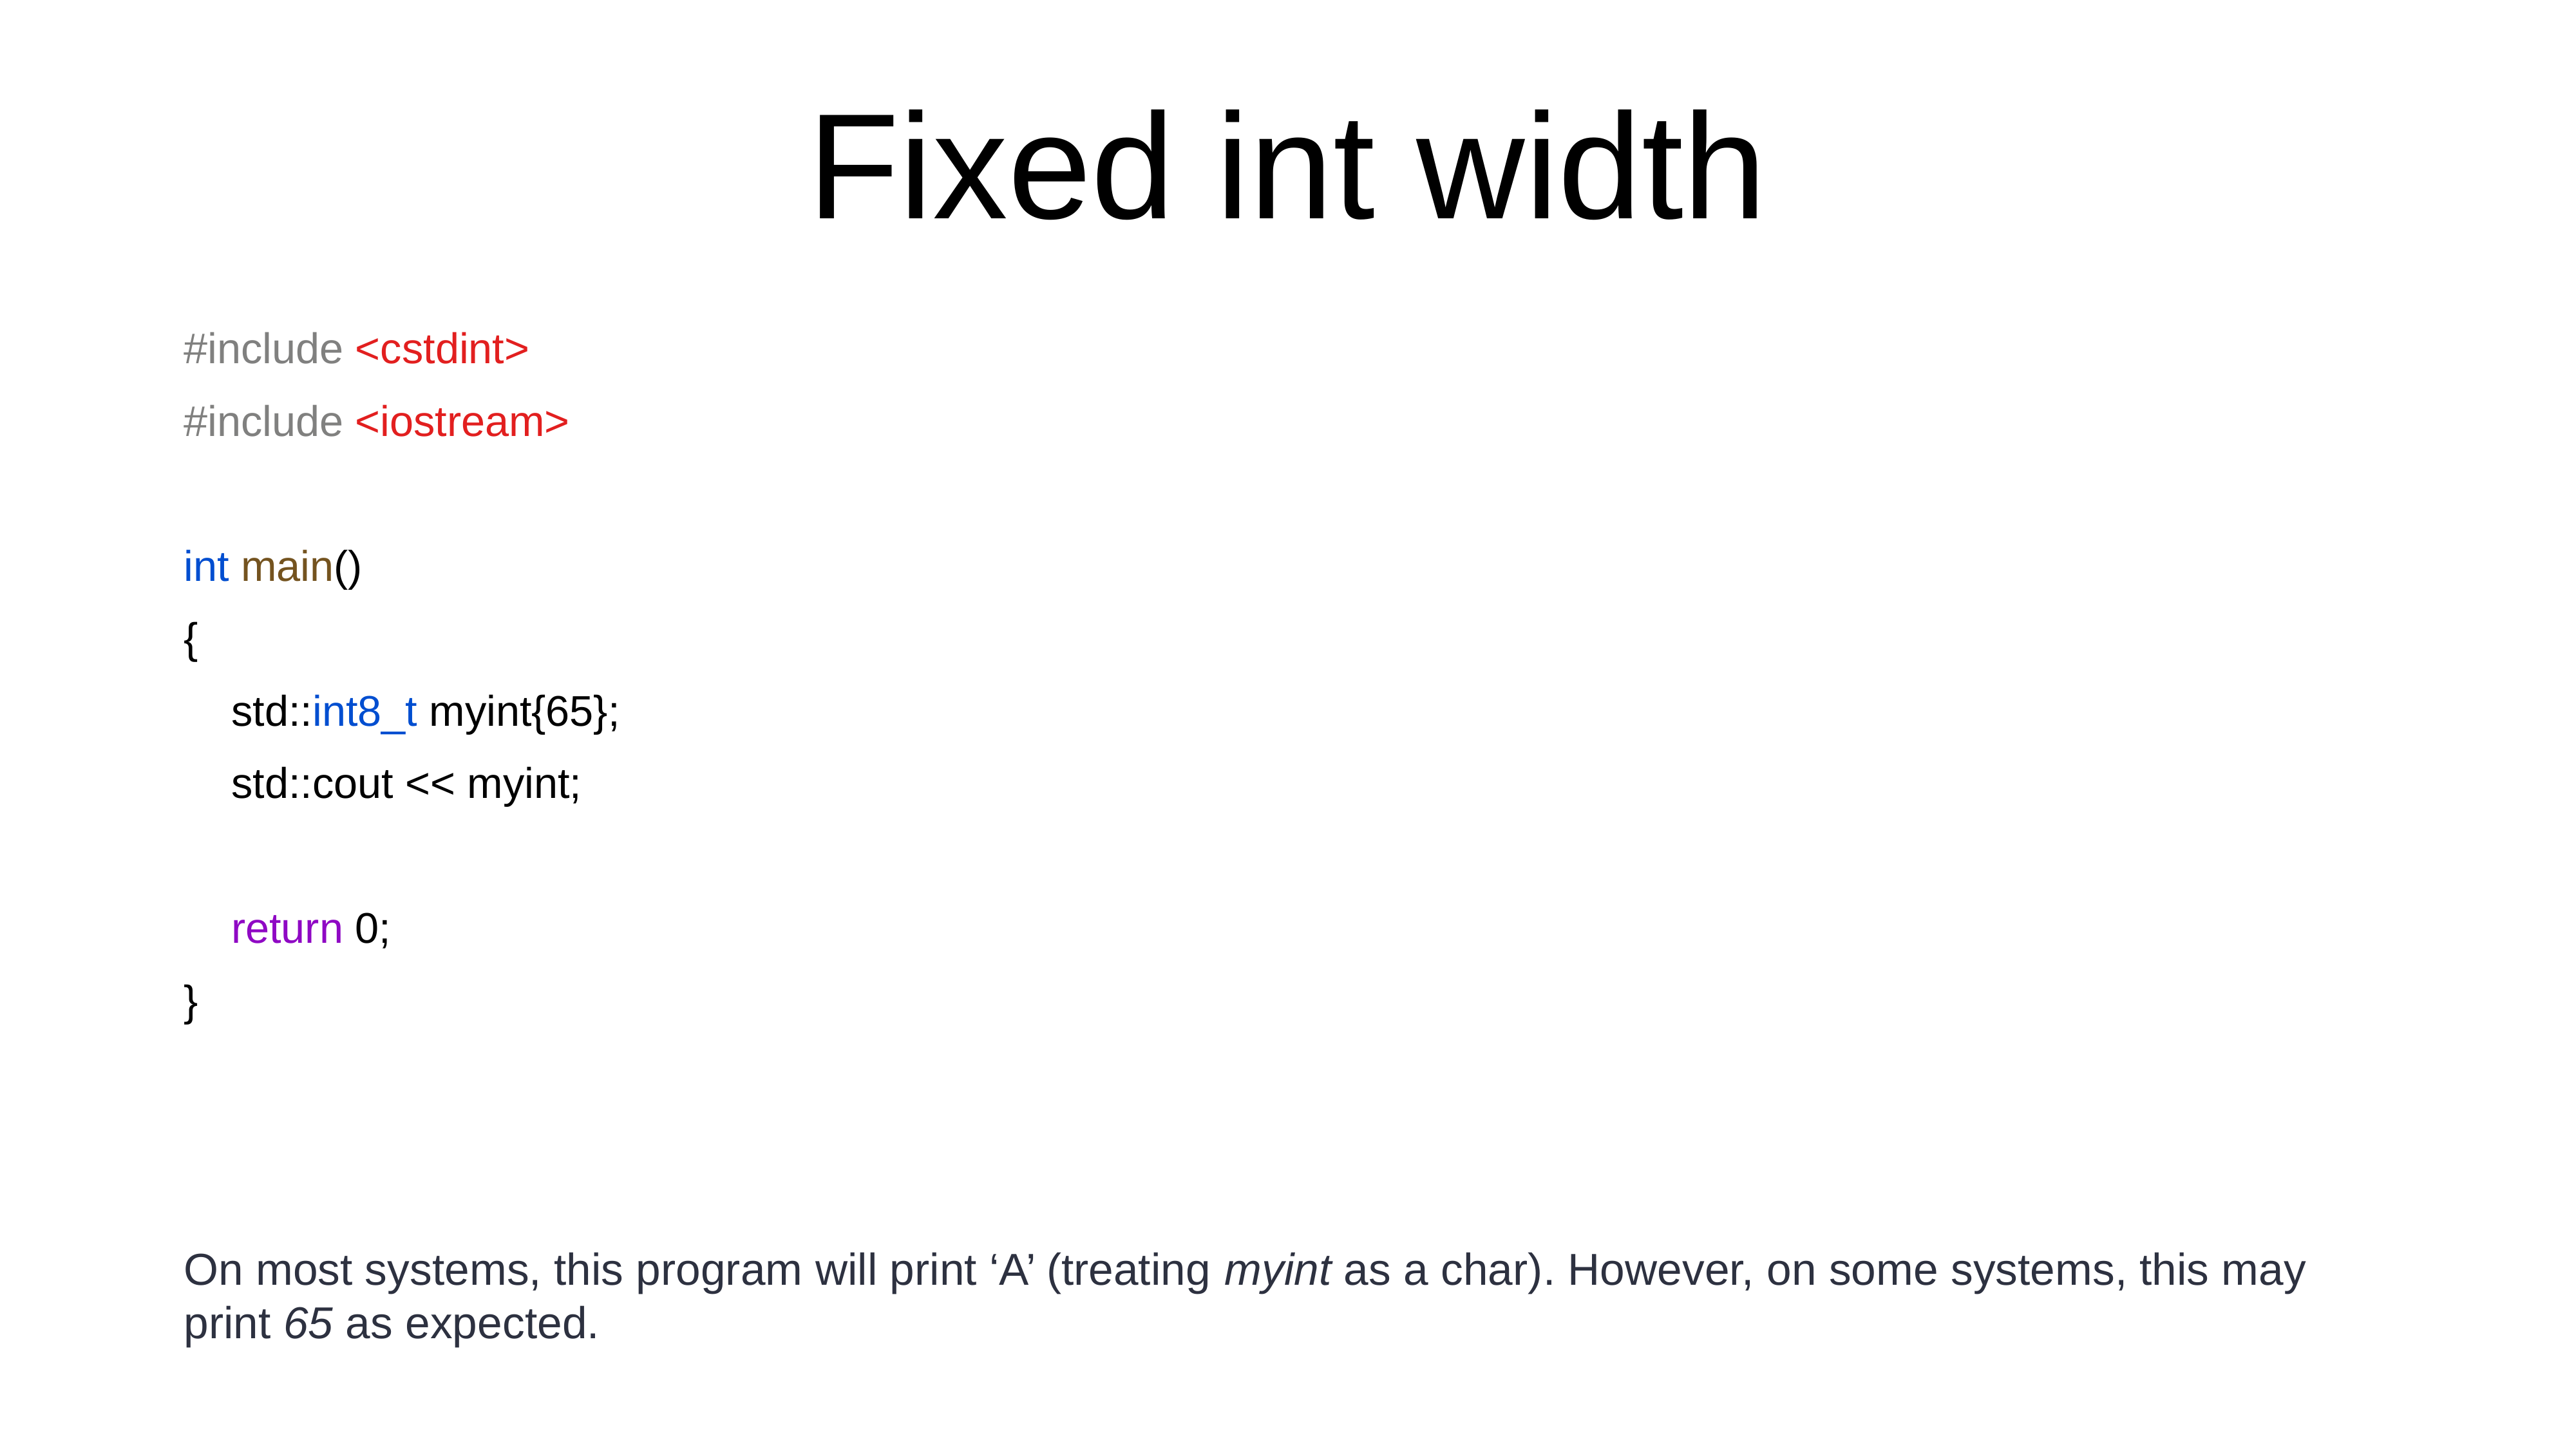

# Fixed int width
#include <cstdint>
#include <iostream>

int main()
{
    std::int8_t myint{65};
    std::cout << myint;

    return 0;
}

On most systems, this program will print ‘A’ (treating myint as a char). However, on some systems, this may print 65 as expected.